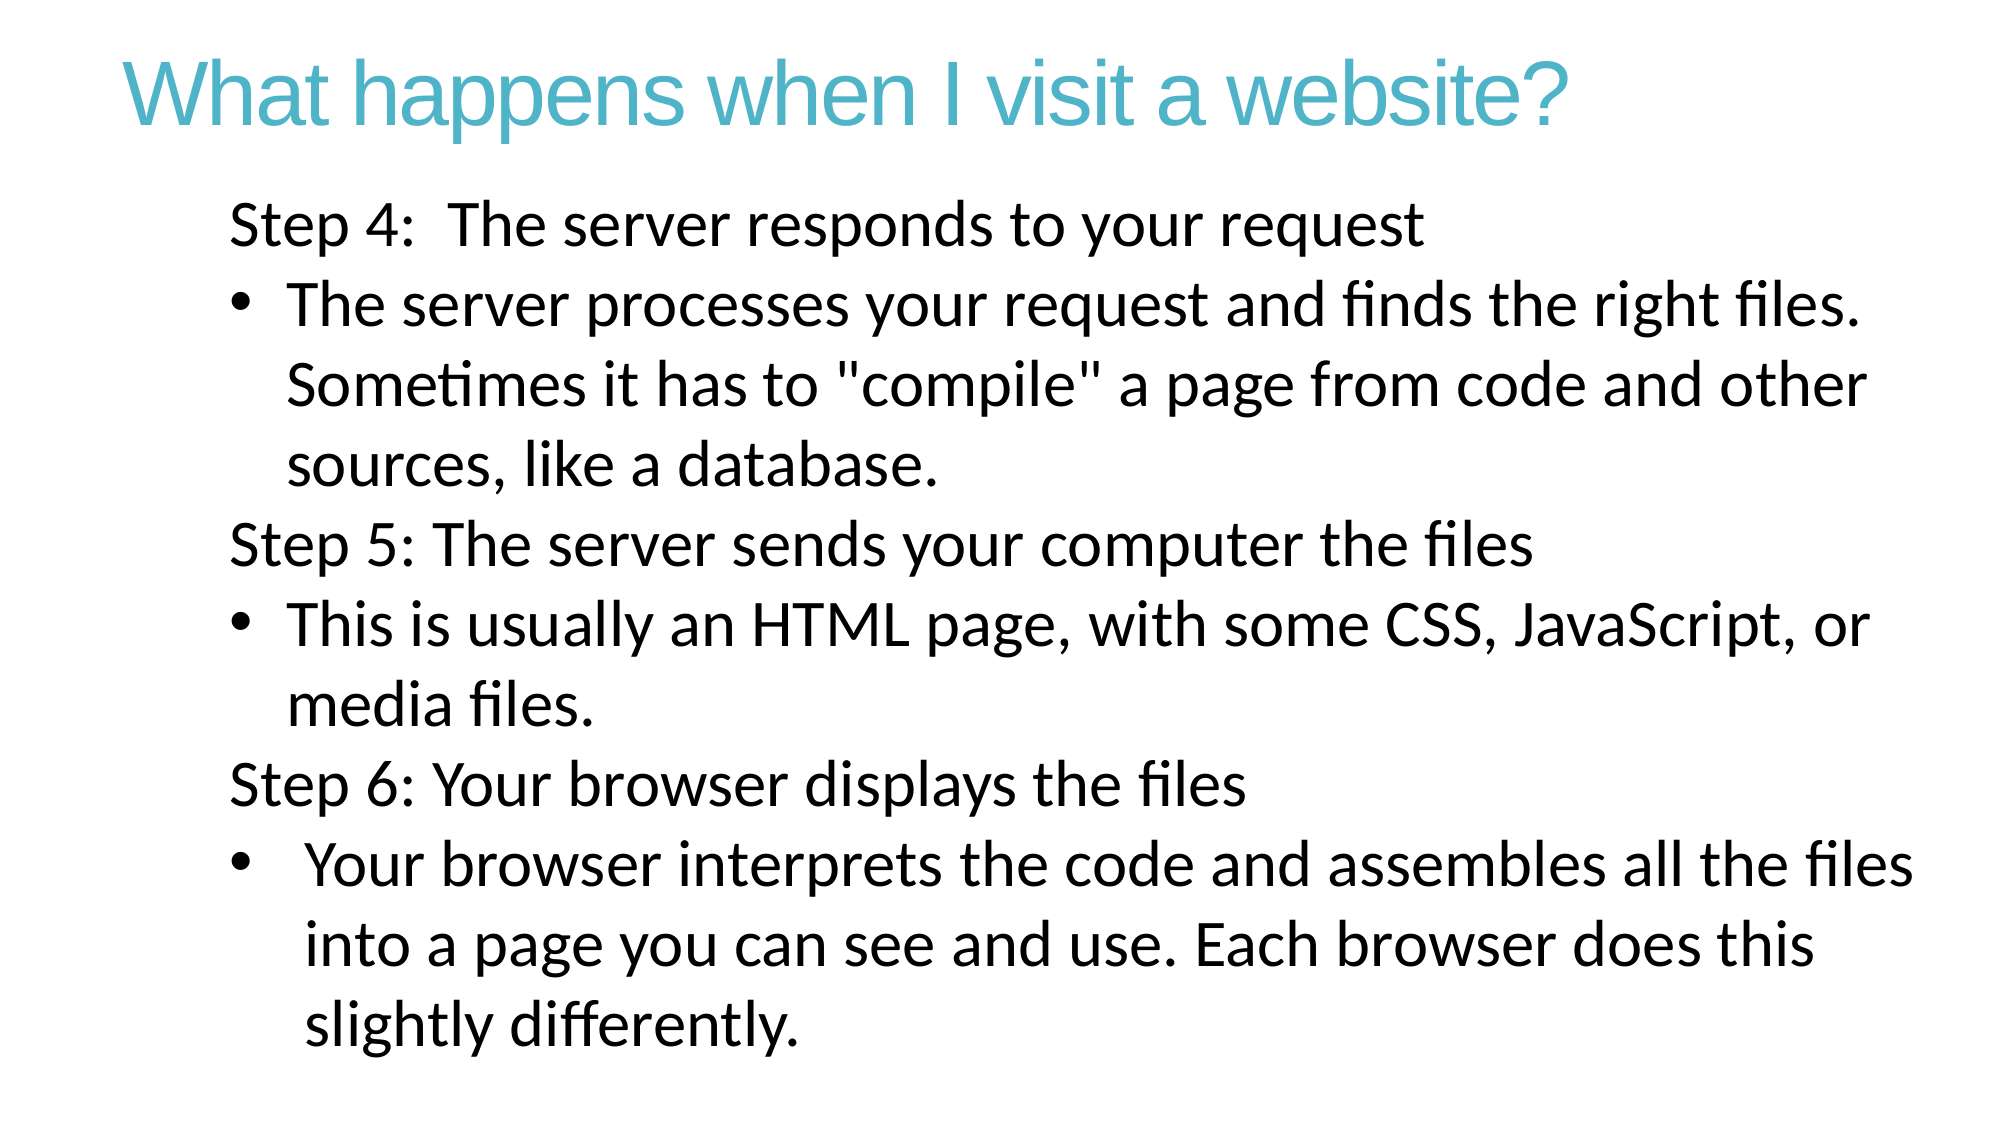

# What happens when I visit a website?
Step 4:  The server responds to your request
The server processes your request and finds the right files. Sometimes it has to "compile" a page from code and other sources, like a database.
Step 5: The server sends your computer the files
This is usually an HTML page, with some CSS, JavaScript, or media files.
Step 6: Your browser displays the files
Your browser interprets the code and assembles all the files into a page you can see and use. Each browser does this slightly differently.